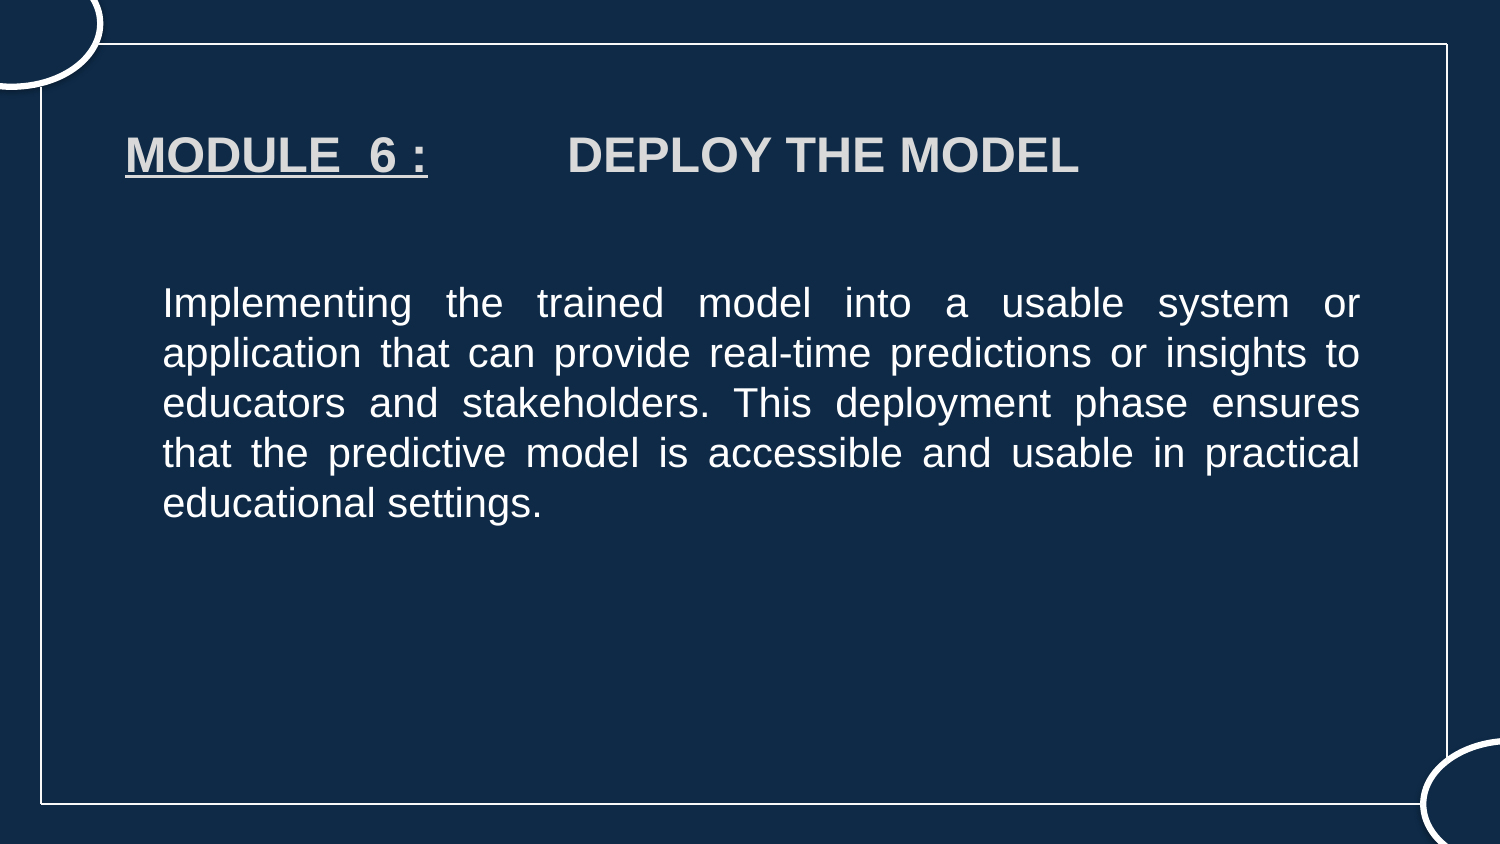

MODULE  6 :          DEPLOY THE MODEL
Implementing the trained model into a usable system or application that can provide real-time predictions or insights to educators and stakeholders. This deployment phase ensures that the predictive model is accessible and usable in practical educational settings.